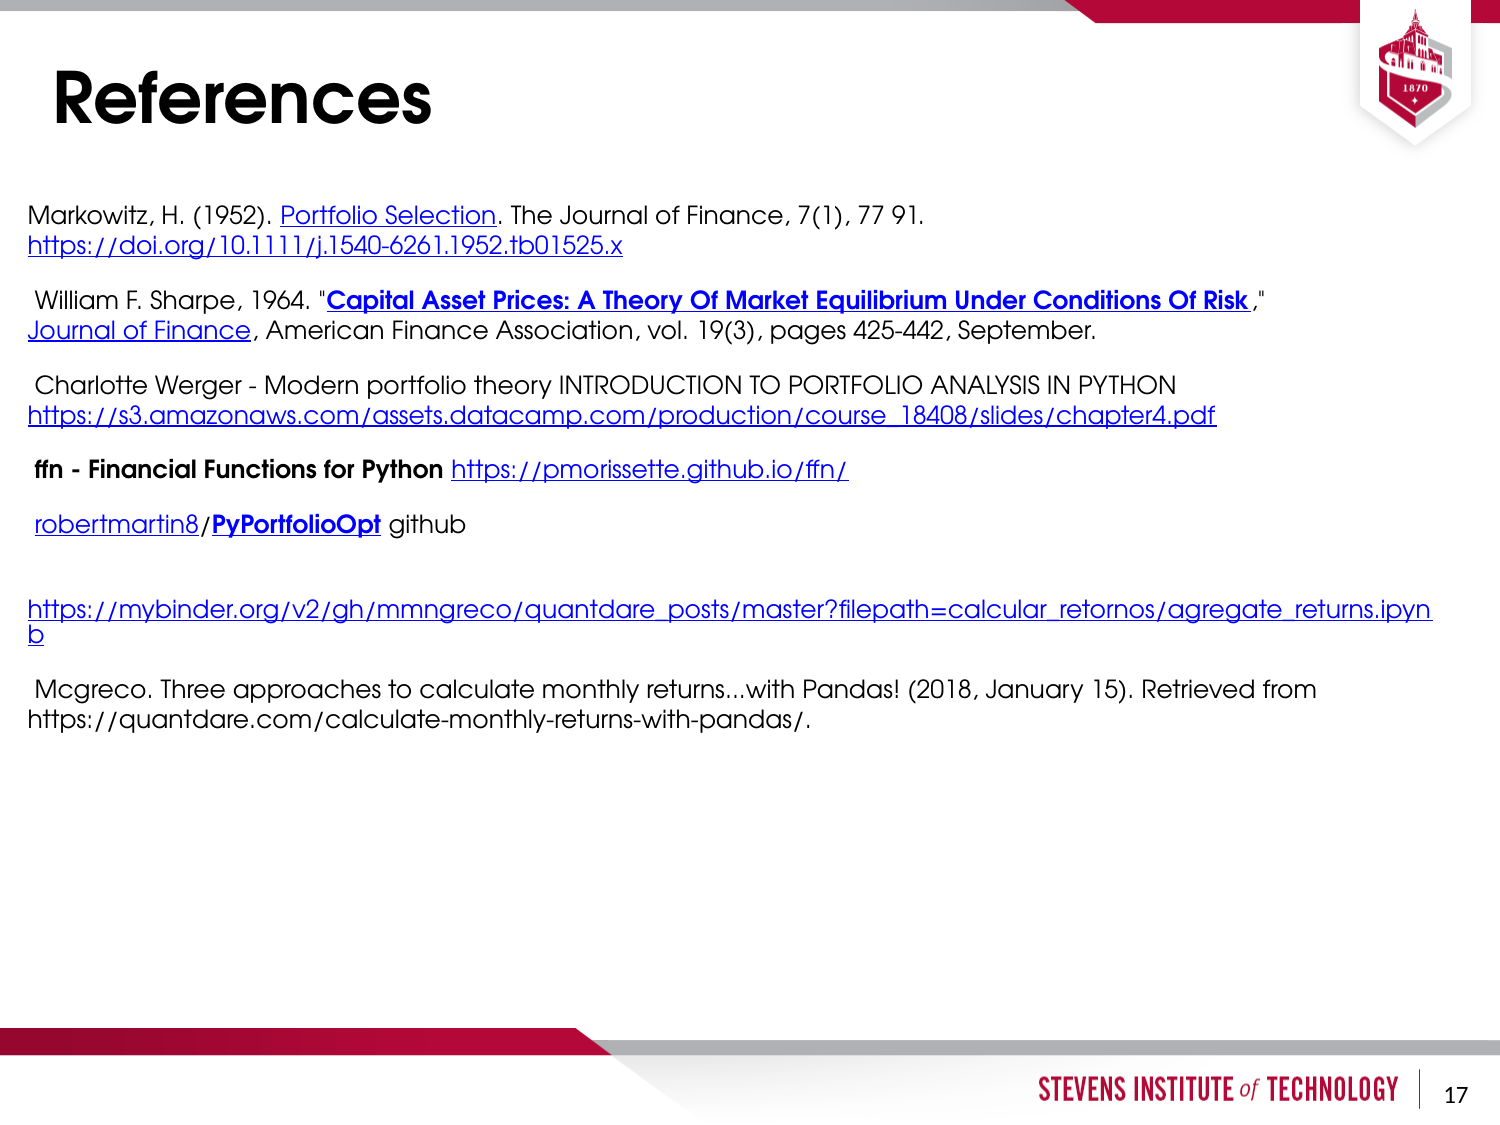

# References
Markowitz, H. (1952). Portfolio Selection. The Journal of Finance, 7(1), 77 91. https://doi.org/10.1111/j.1540-6261.1952.tb01525.x
 William F. Sharpe, 1964. "Capital Asset Prices: A Theory Of Market Equilibrium Under Conditions Of Risk," Journal of Finance, American Finance Association, vol. 19(3), pages 425-442, September.
 Charlotte Werger - Modern portfolio theory INTRODUCTION TO PORTFOLIO ANALYSIS IN PYTHON https://s3.amazonaws.com/assets.datacamp.com/production/course_18408/slides/chapter4.pdf
 ffn - Financial Functions for Python https://pmorissette.github.io/ffn/
 robertmartin8/PyPortfolioOpt github
 https://mybinder.org/v2/gh/mmngreco/quantdare_posts/master?filepath=calcular_retornos/agregate_returns.ipynb
 Mcgreco. Three approaches to calculate monthly returns...with Pandas! (2018, January 15). Retrieved from https://quantdare.com/calculate-monthly-returns-with-pandas/.

17